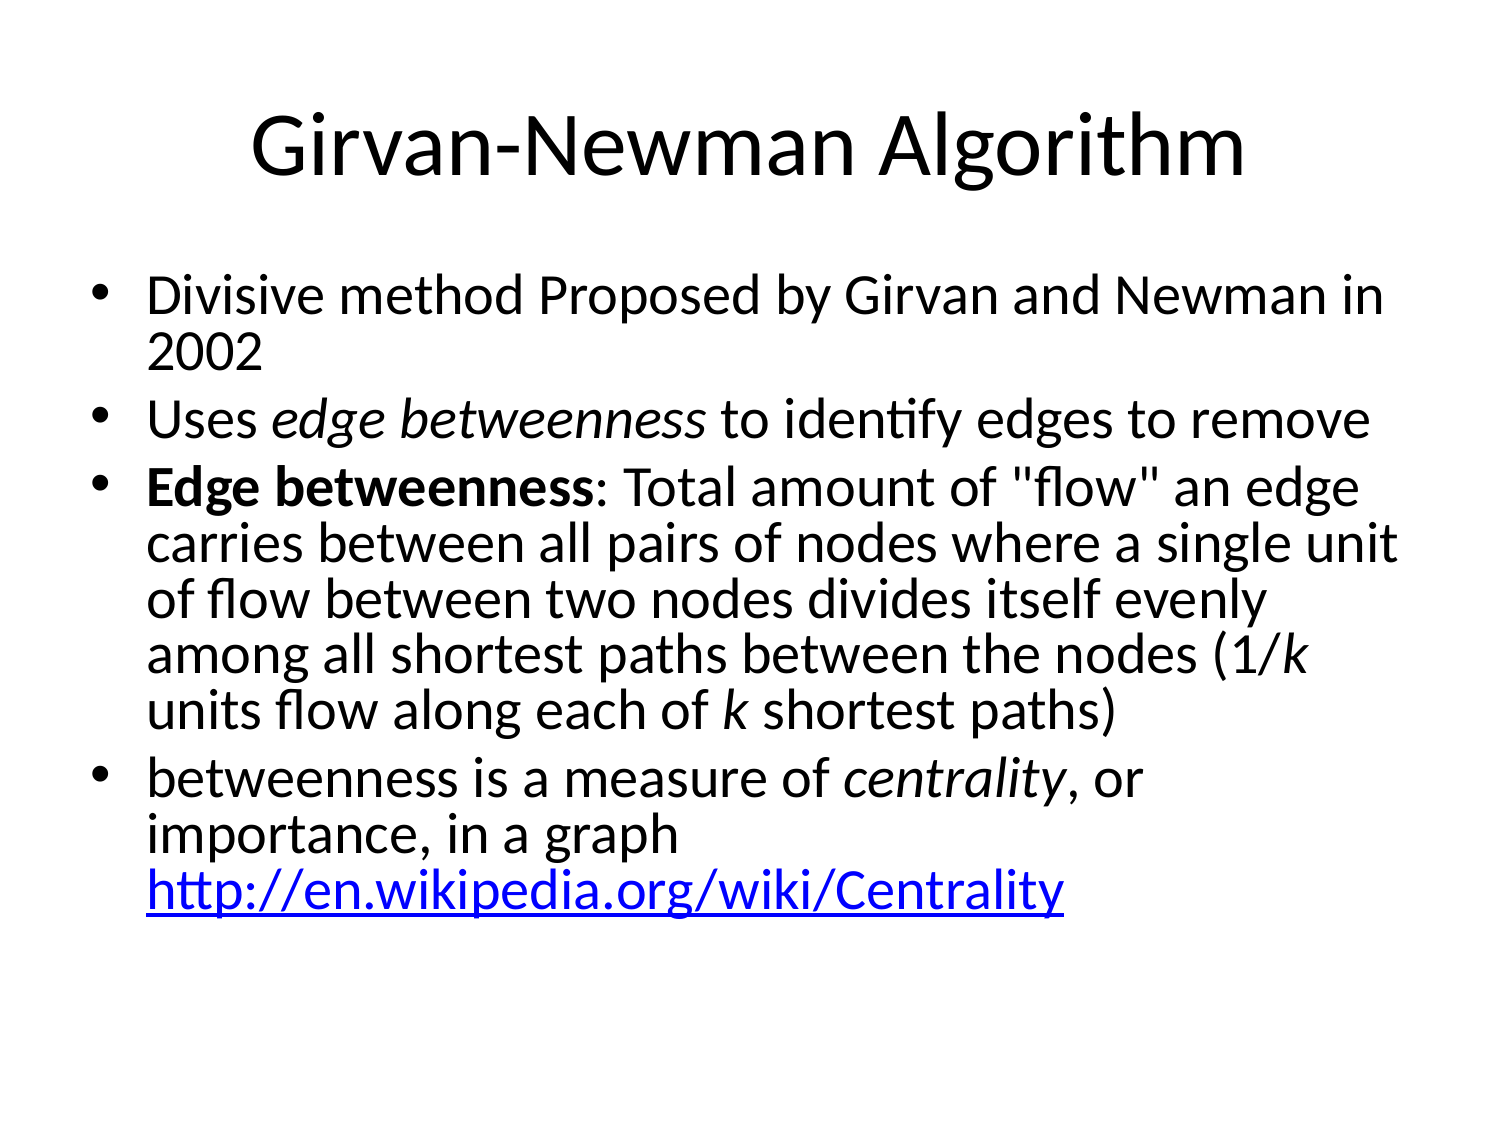

# Girvan-Newman Algorithm
Divisive method Proposed by Girvan and Newman in 2002
Uses edge betweenness to identify edges to remove
Edge betweenness: Total amount of "flow" an edge carries between all pairs of nodes where a single unit of flow between two nodes divides itself evenly among all shortest paths between the nodes (1/k units flow along each of k shortest paths)
betweenness is a measure of centrality, or importance, in a graph http://en.wikipedia.org/wiki/Centrality